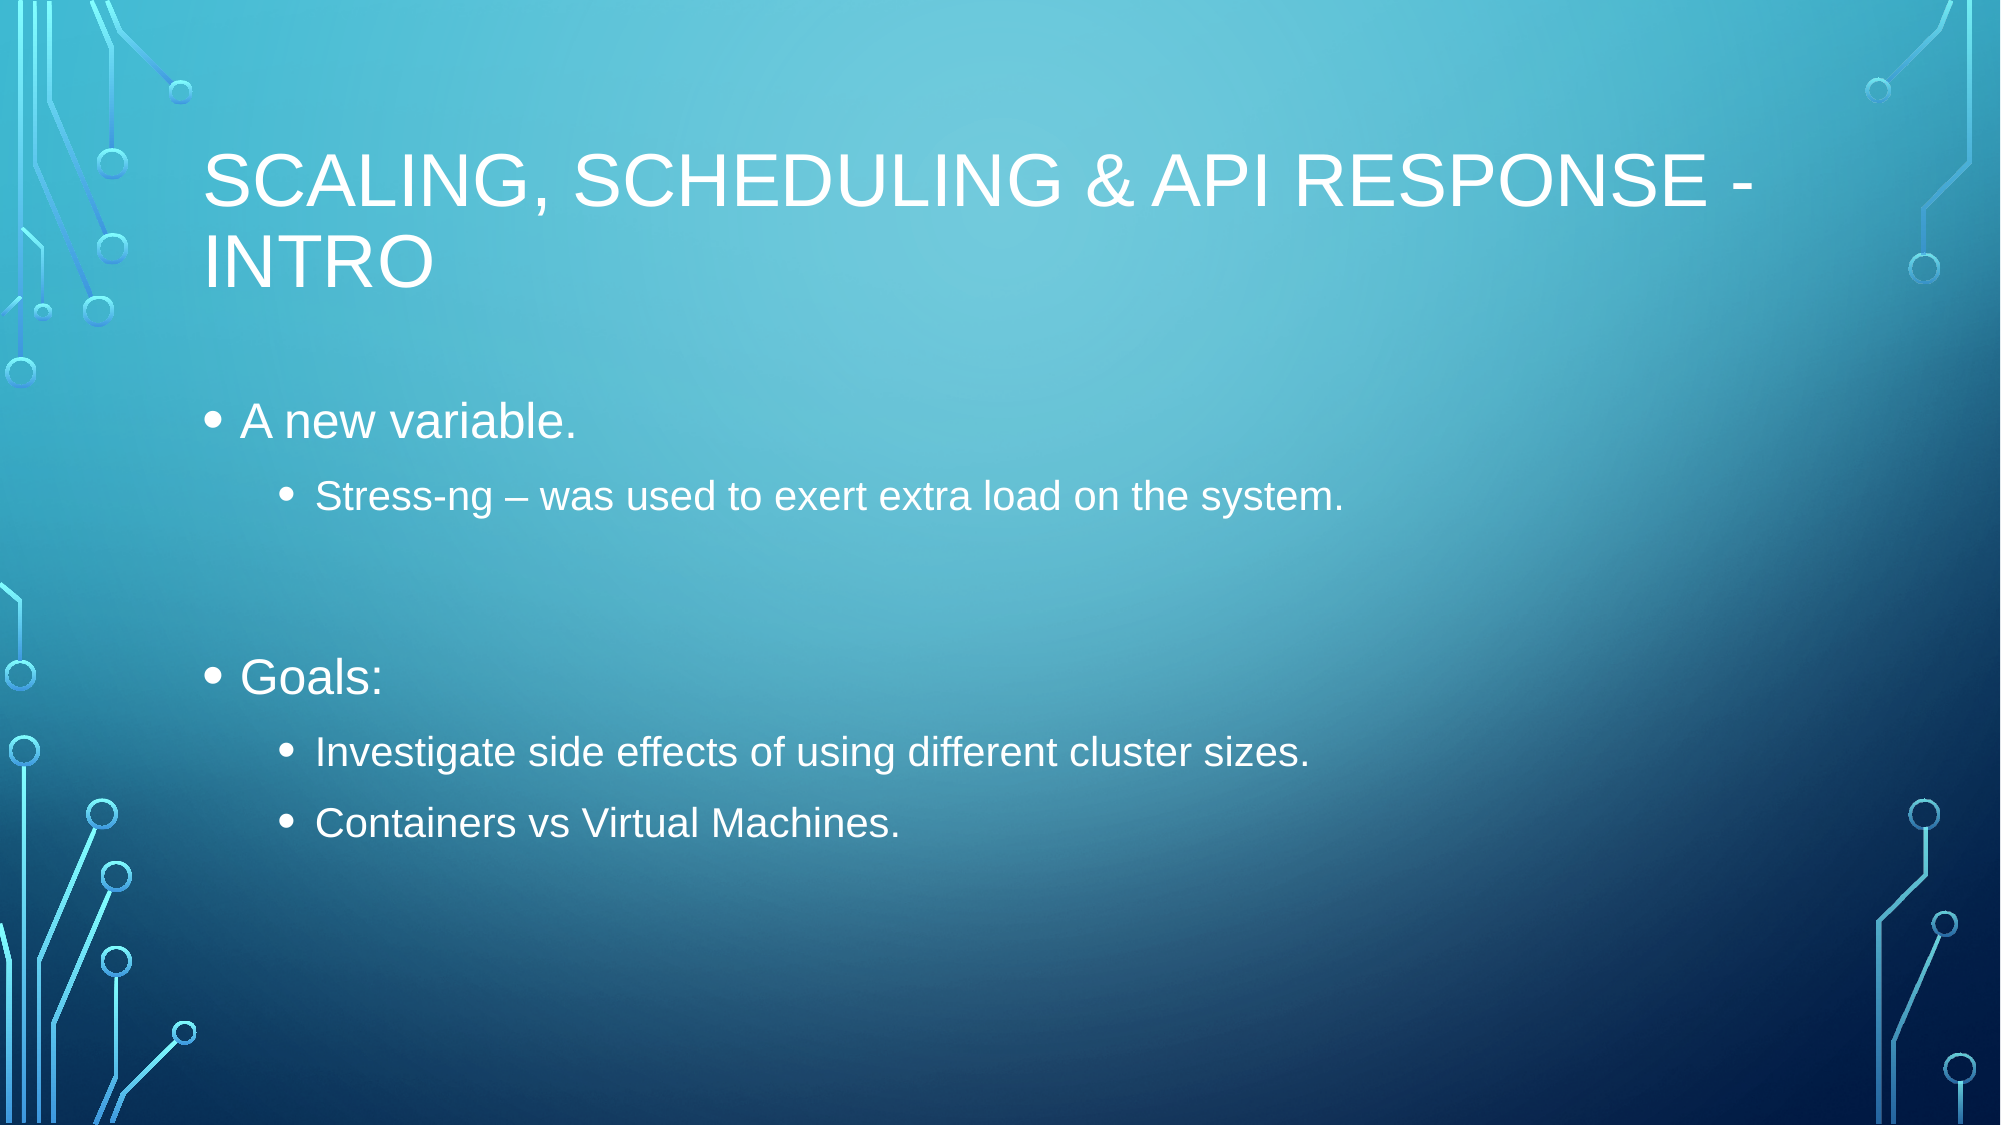

# Scaling, Scheduling & Api response - Intro
A new variable.
Stress-ng – was used to exert extra load on the system.

Goals:
Investigate side effects of using different cluster sizes.
Containers vs Virtual Machines.